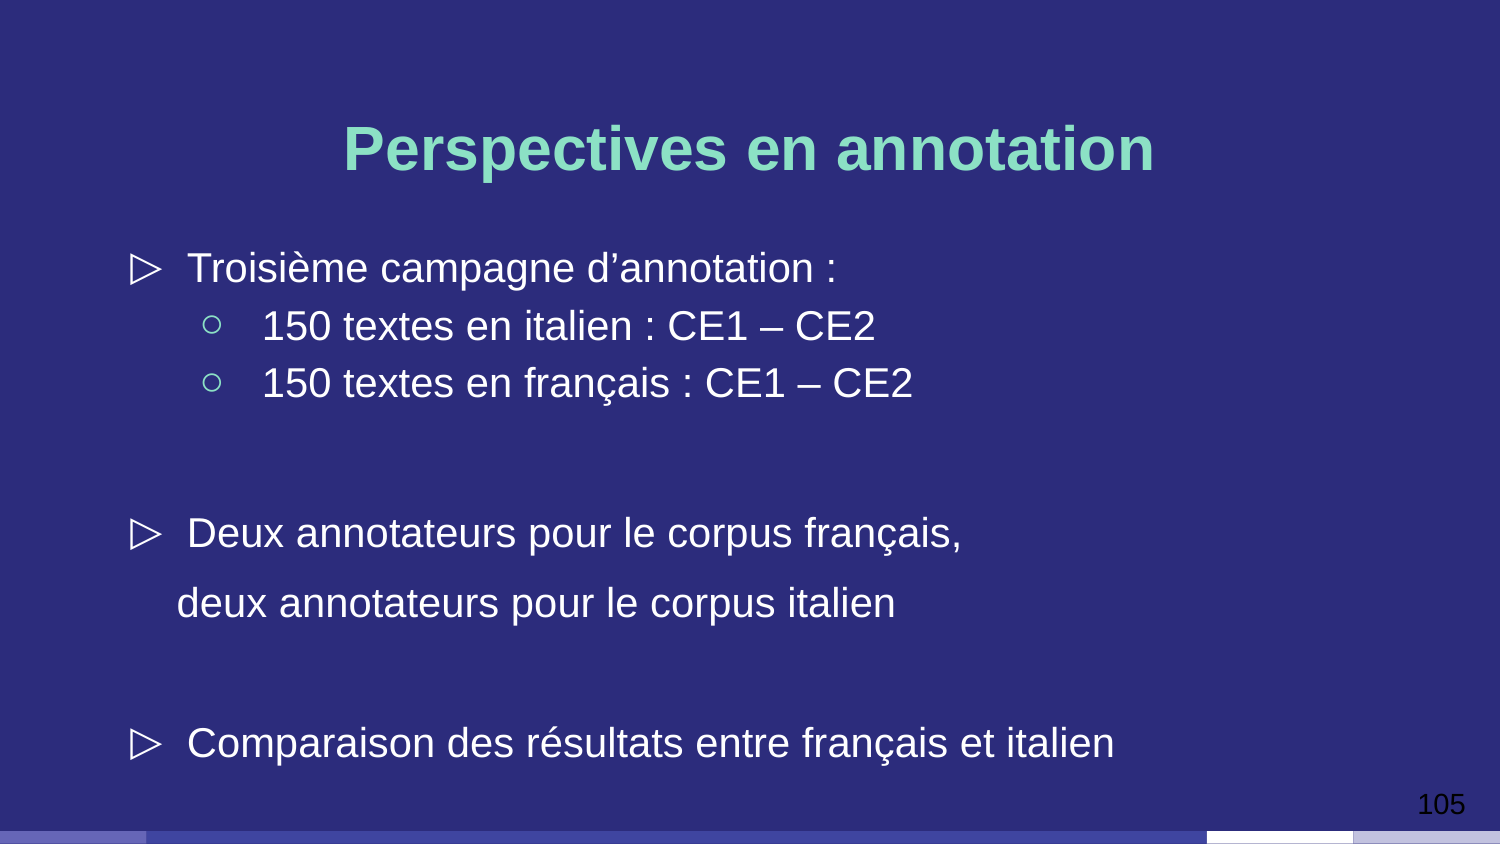

# Perspectives en annotation
Troisième campagne d’annotation :
150 textes en italien : CE1 – CE2
150 textes en français : CE1 – CE2

Deux annotateurs pour le corpus français,
    deux annotateurs pour le corpus italien

Comparaison des résultats entre français et italien
105